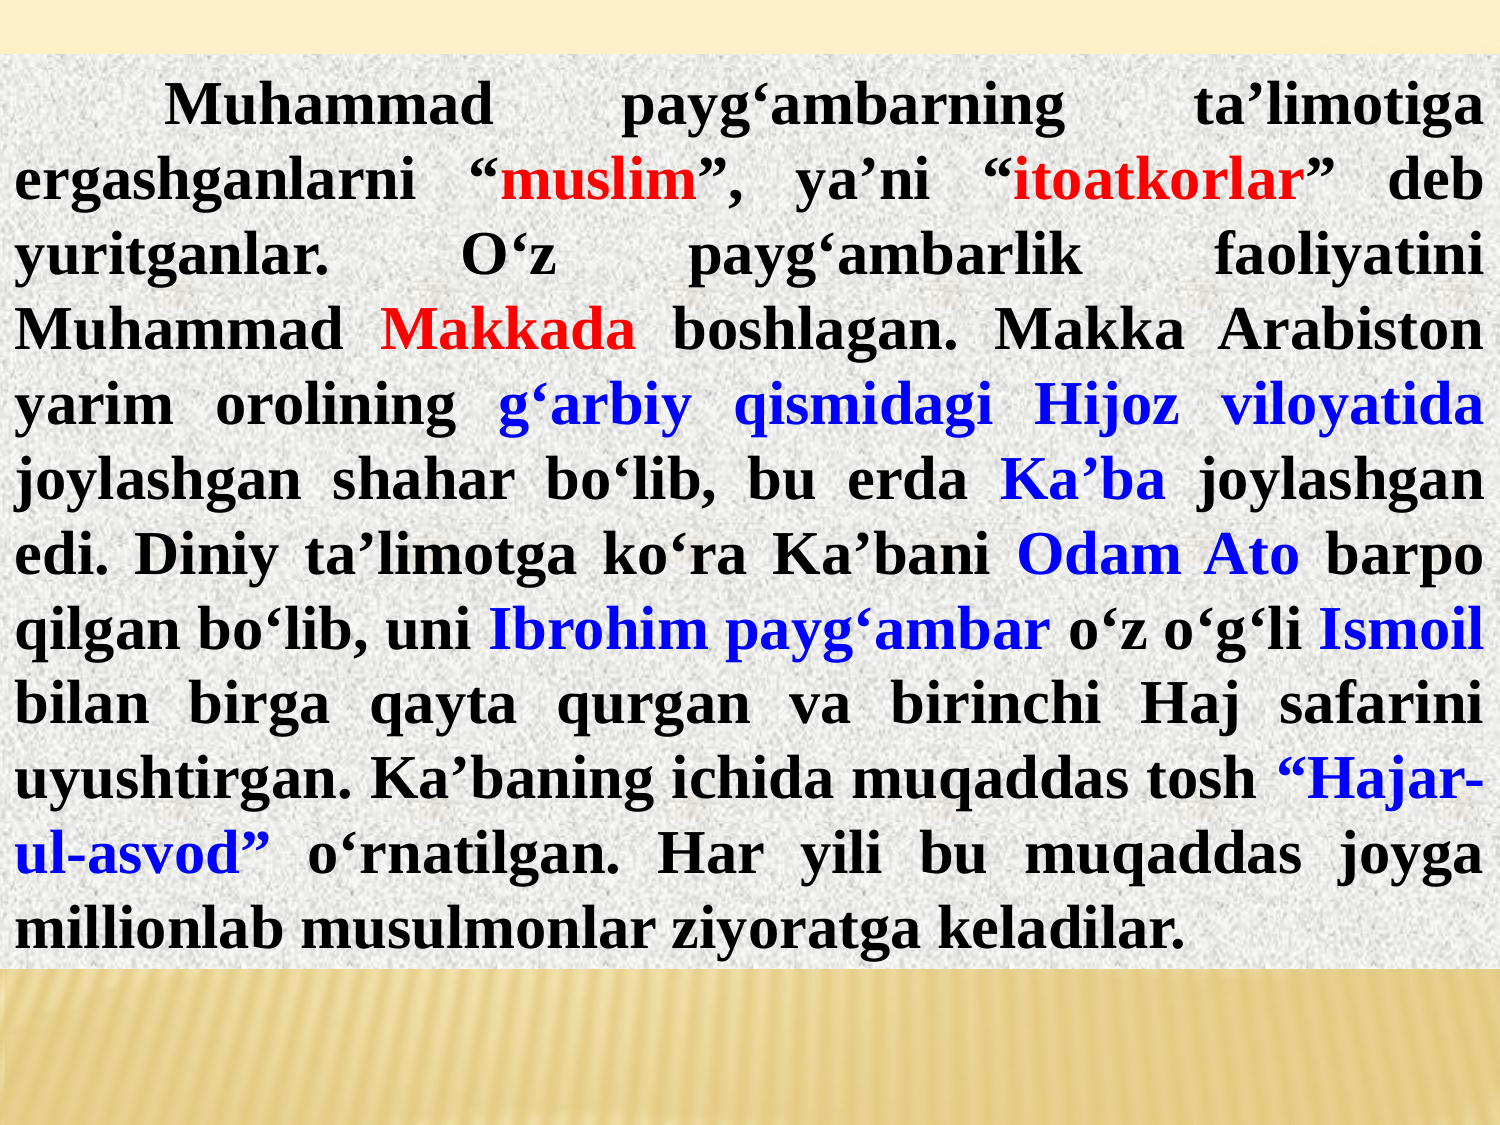

Muhammad payg‘ambarning ta’limotiga ergashganlarni “muslim”, ya’ni “itoatkorlar” deb yuritganlar. O‘z payg‘ambarlik faoliyatini Muhammad Makkada boshlagan. Makka Arabiston yarim orolining g‘arbiy qismidagi Hijoz viloyatida joylashgan shahar bo‘lib, bu erda Ka’ba joylashgan edi. Diniy ta’limotga ko‘ra Ka’bani Odam Ato barpo qilgan bo‘lib, uni Ibrohim payg‘ambar o‘z o‘g‘li Ismoil bilan birga qayta qurgan va birinchi Haj safarini uyushtirgan. Ka’baning ichida muqaddas tosh “Hajar-ul-asvod” o‘rnatilgan. Har yili bu muqaddas joyga millionlab musulmonlar ziyoratga keladilar.